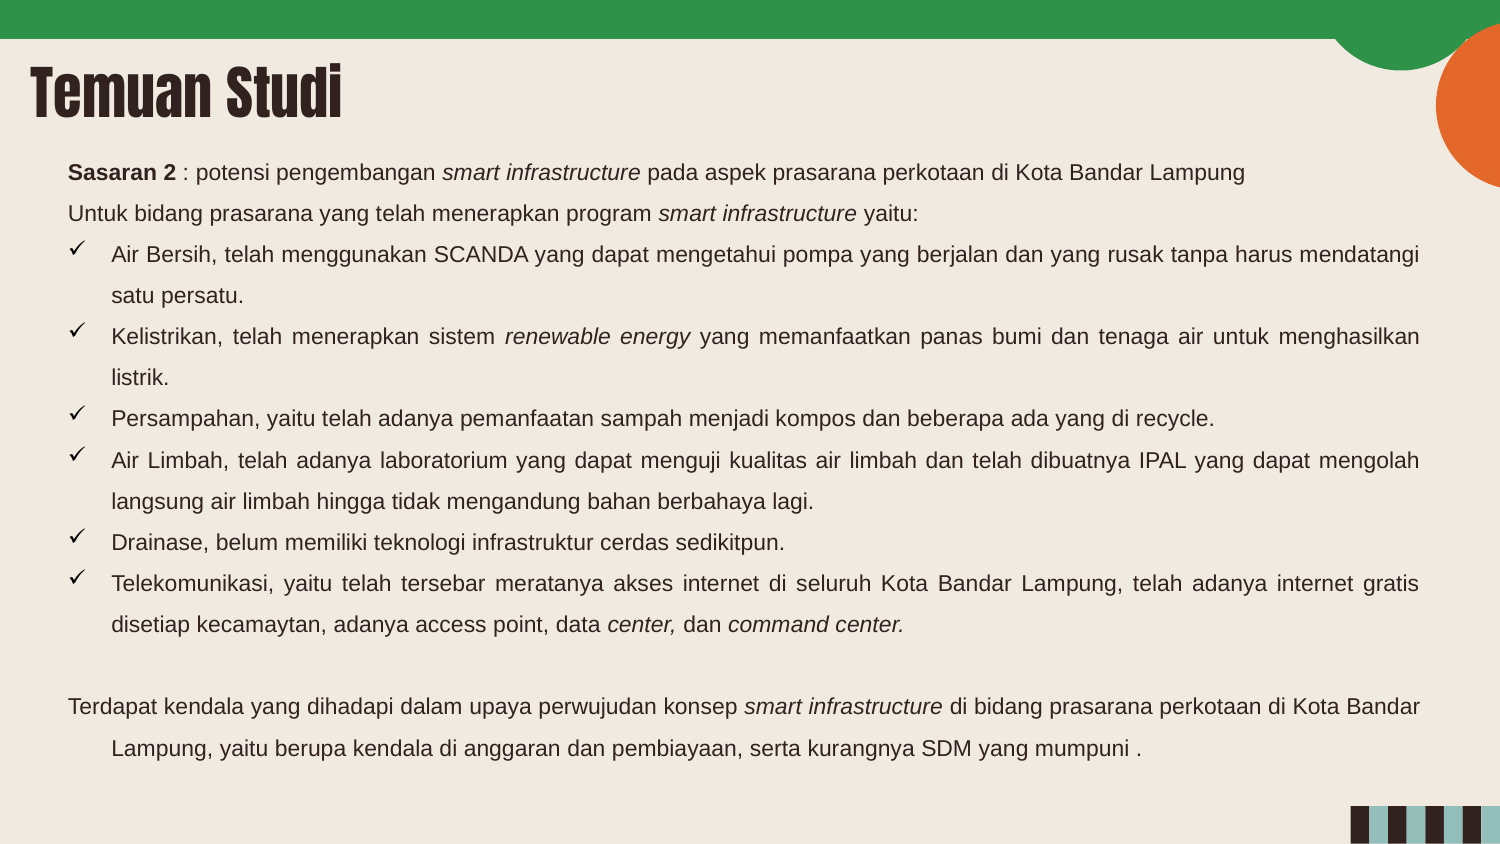

# Temuan Studi
Sasaran 2 : potensi pengembangan smart infrastructure pada aspek prasarana perkotaan di Kota Bandar Lampung
Untuk bidang prasarana yang telah menerapkan program smart infrastructure yaitu:
Air Bersih, telah menggunakan SCANDA yang dapat mengetahui pompa yang berjalan dan yang rusak tanpa harus mendatangi satu persatu.
Kelistrikan, telah menerapkan sistem renewable energy yang memanfaatkan panas bumi dan tenaga air untuk menghasilkan listrik.
Persampahan, yaitu telah adanya pemanfaatan sampah menjadi kompos dan beberapa ada yang di recycle.
Air Limbah, telah adanya laboratorium yang dapat menguji kualitas air limbah dan telah dibuatnya IPAL yang dapat mengolah langsung air limbah hingga tidak mengandung bahan berbahaya lagi.
Drainase, belum memiliki teknologi infrastruktur cerdas sedikitpun.
Telekomunikasi, yaitu telah tersebar meratanya akses internet di seluruh Kota Bandar Lampung, telah adanya internet gratis disetiap kecamaytan, adanya access point, data center, dan command center.

Terdapat kendala yang dihadapi dalam upaya perwujudan konsep smart infrastructure di bidang prasarana perkotaan di Kota Bandar Lampung, yaitu berupa kendala di anggaran dan pembiayaan, serta kurangnya SDM yang mumpuni .